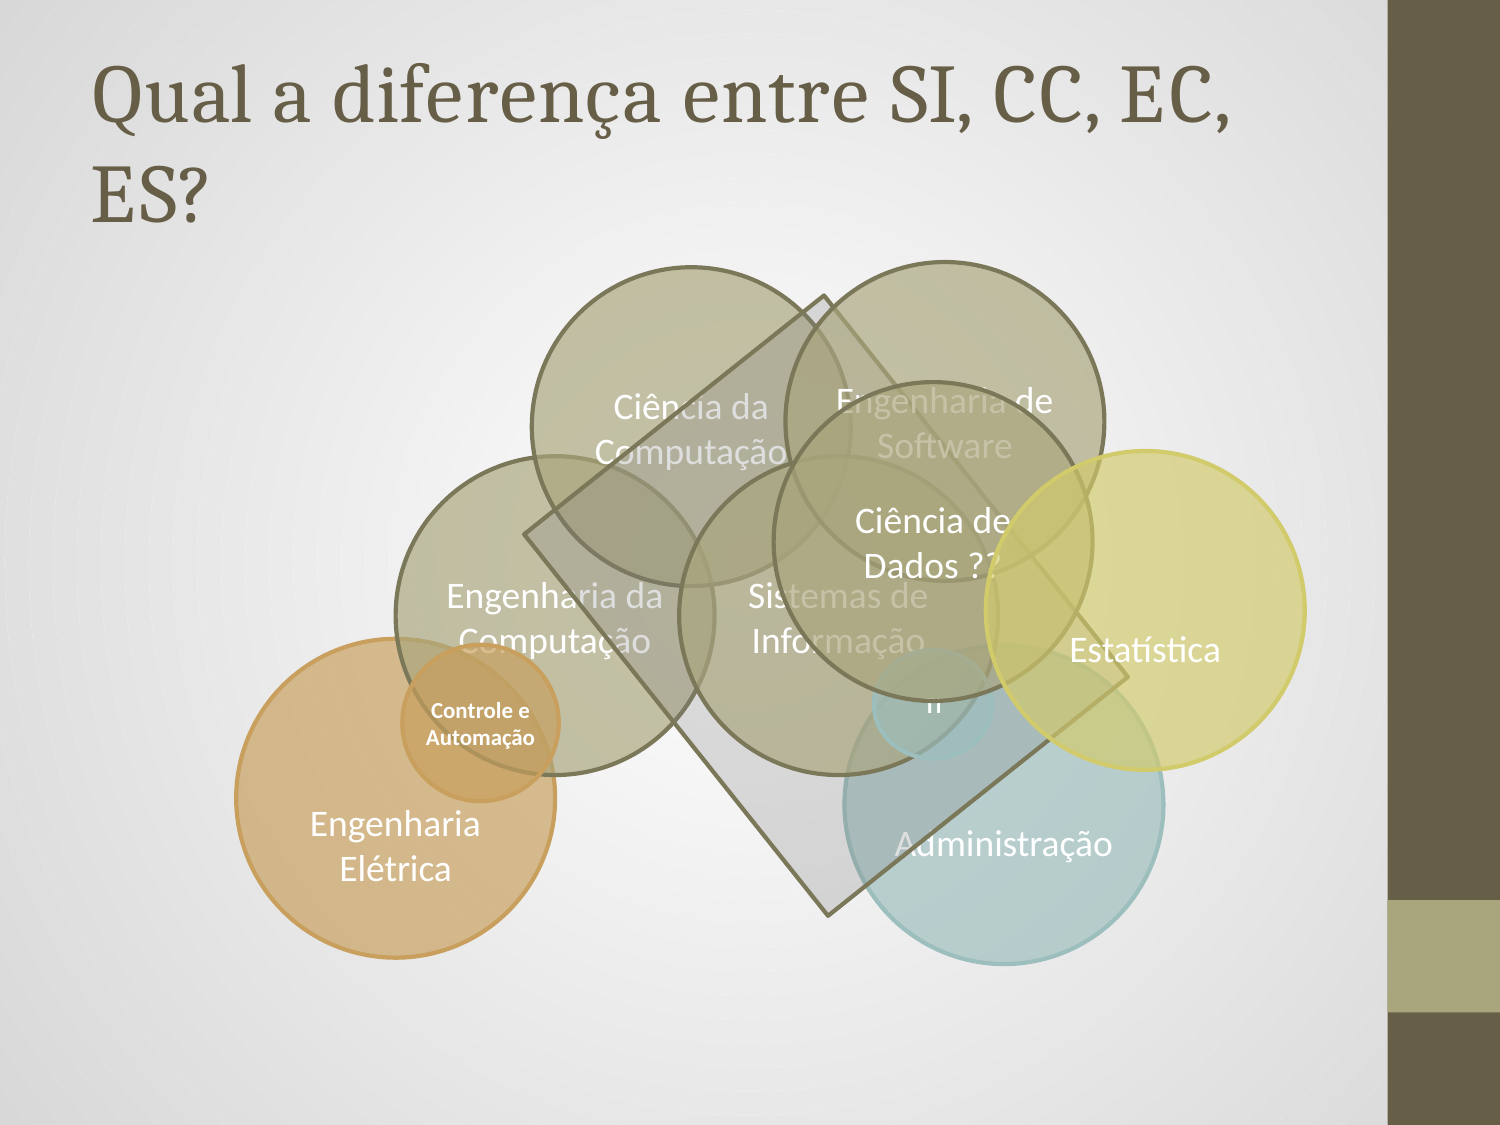

# Qual a diferença entre SI, CC, EC, ES?
Engenharia de Software
Ciência da Computação
Ciência de Dados ??

Estatística
Engenharia da Computação
Sistemas de Informação
Engenharia Elétrica
Controle e Automação
Administração
TI